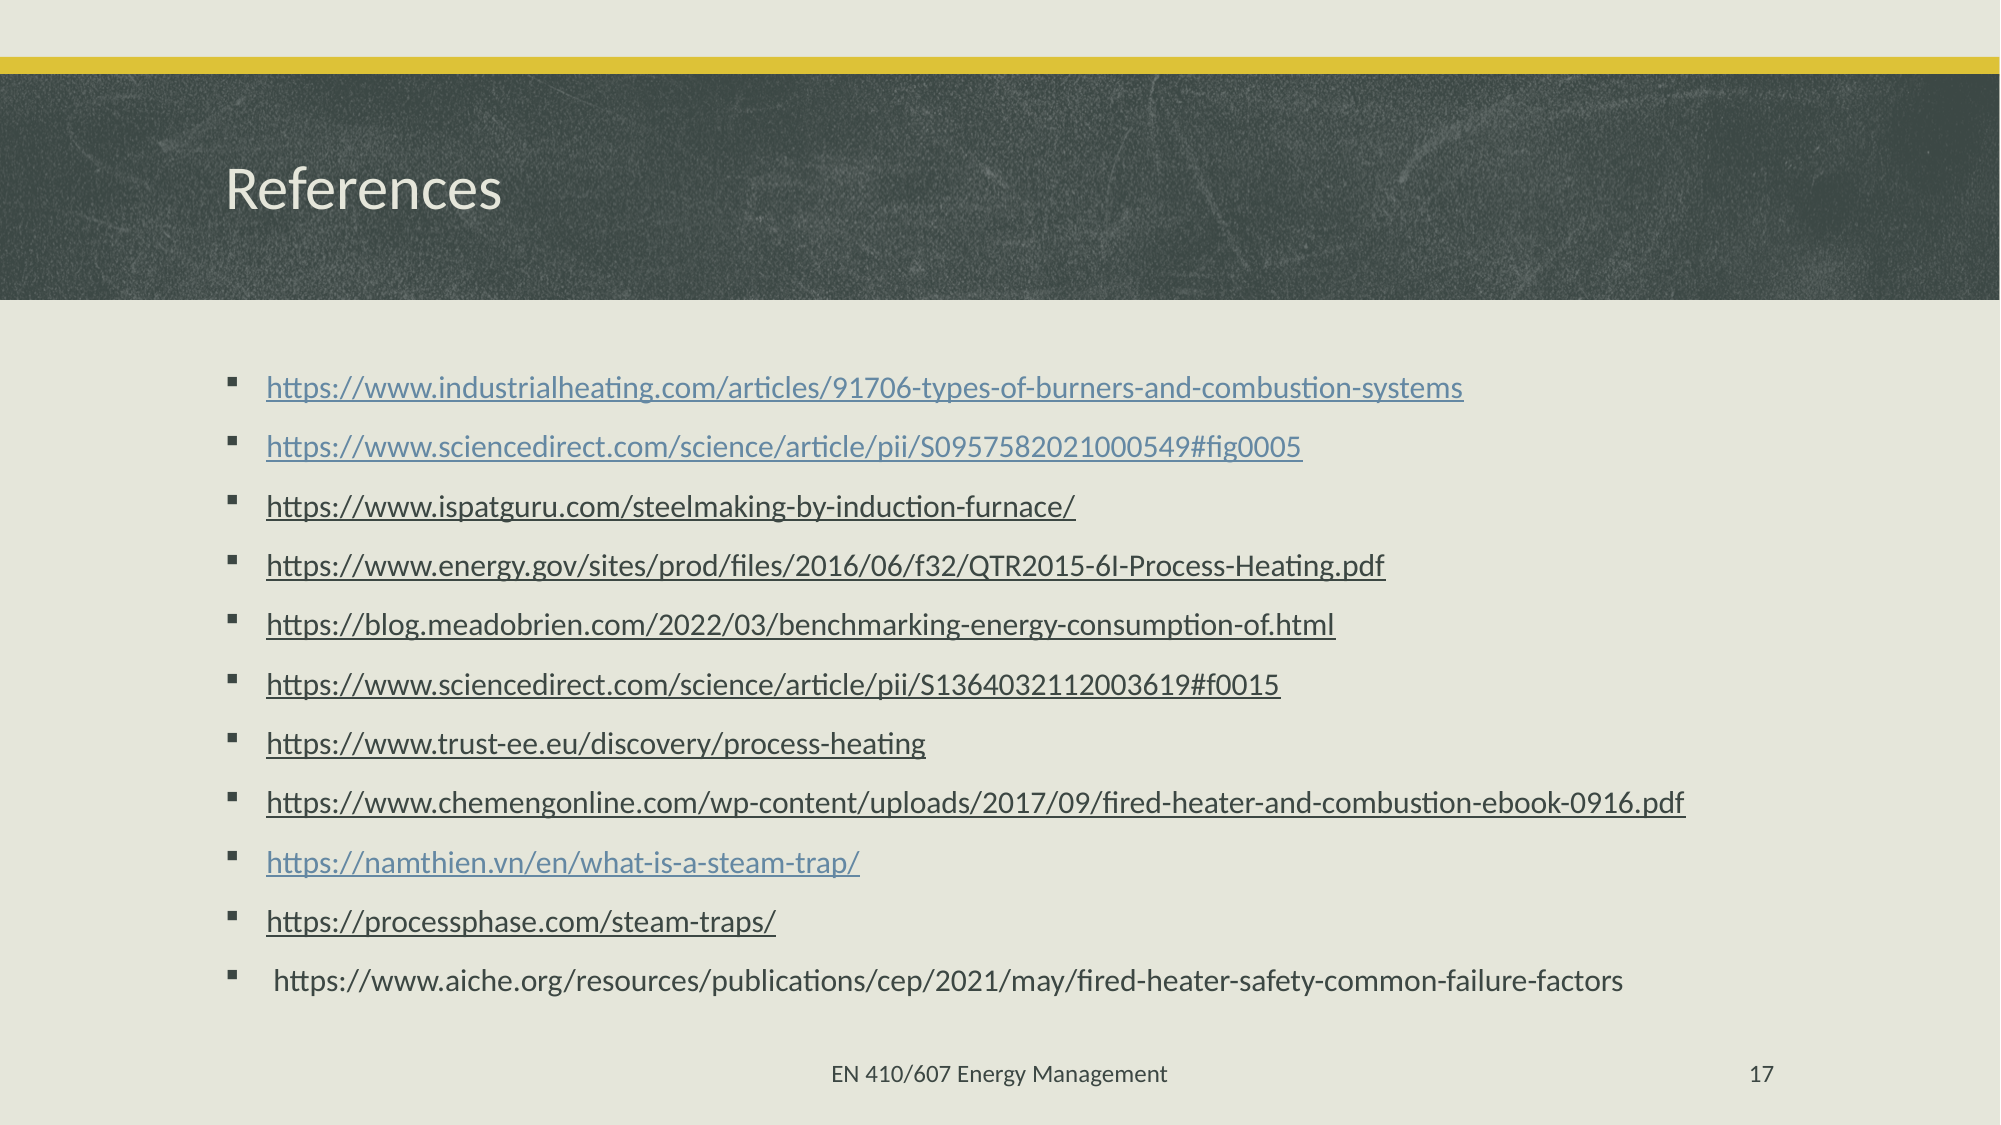

# References
https://www.industrialheating.com/articles/91706-types-of-burners-and-combustion-systems
https://www.sciencedirect.com/science/article/pii/S0957582021000549#fig0005
https://www.ispatguru.com/steelmaking-by-induction-furnace/
https://www.energy.gov/sites/prod/files/2016/06/f32/QTR2015-6I-Process-Heating.pdf
https://blog.meadobrien.com/2022/03/benchmarking-energy-consumption-of.html
https://www.sciencedirect.com/science/article/pii/S1364032112003619#f0015
https://www.trust-ee.eu/discovery/process-heating
https://www.chemengonline.com/wp-content/uploads/2017/09/fired-heater-and-combustion-ebook-0916.pdf
https://namthien.vn/en/what-is-a-steam-trap/
https://processphase.com/steam-traps/
 https://www.aiche.org/resources/publications/cep/2021/may/fired-heater-safety-common-failure-factors
EN 410/607 Energy Management
17